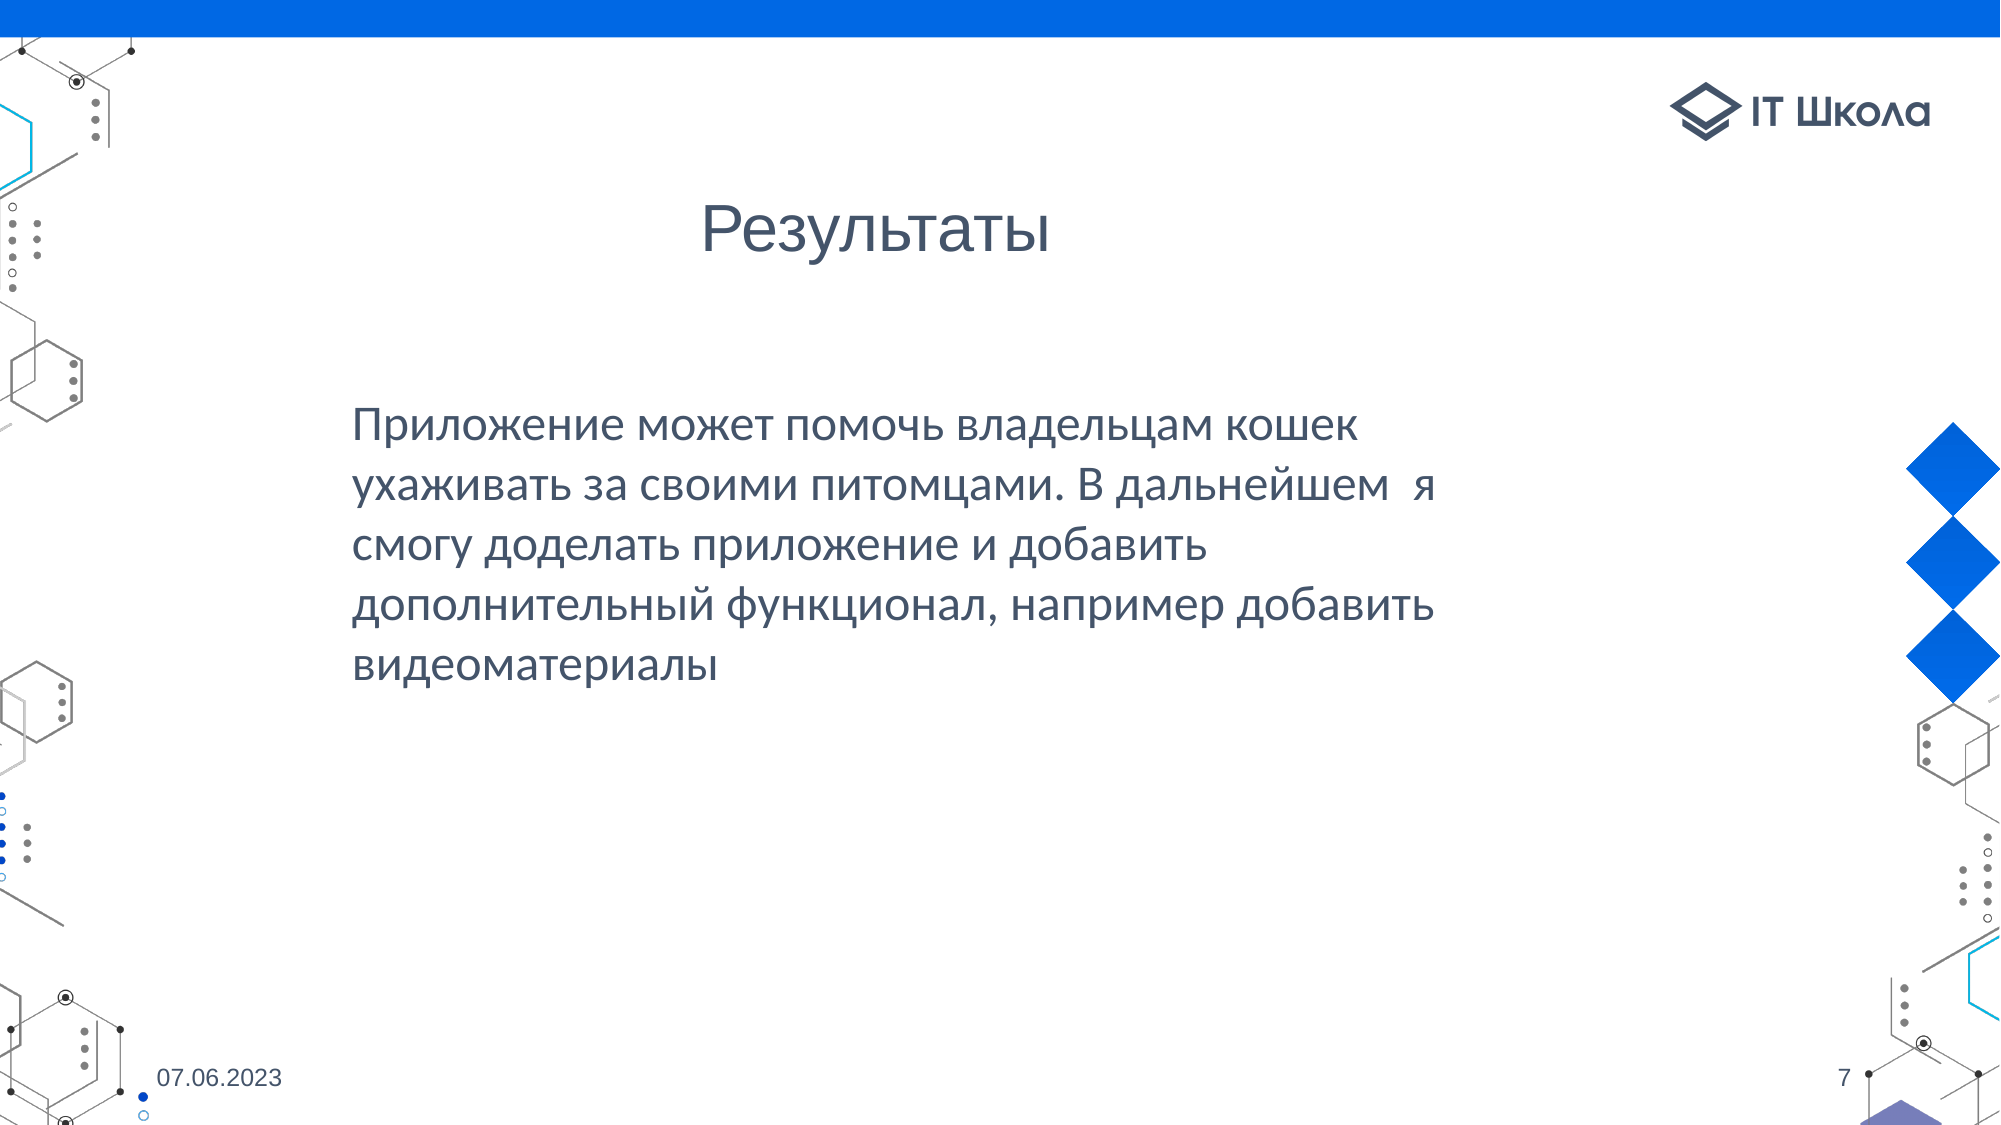

# Результаты
Приложение может помочь владельцам кошек ухаживать за своими питомцами. В дальнейшем  я смогу доделать приложение и добавить дополнительный функционал, например добавить видеоматериалы
07.06.2023
7